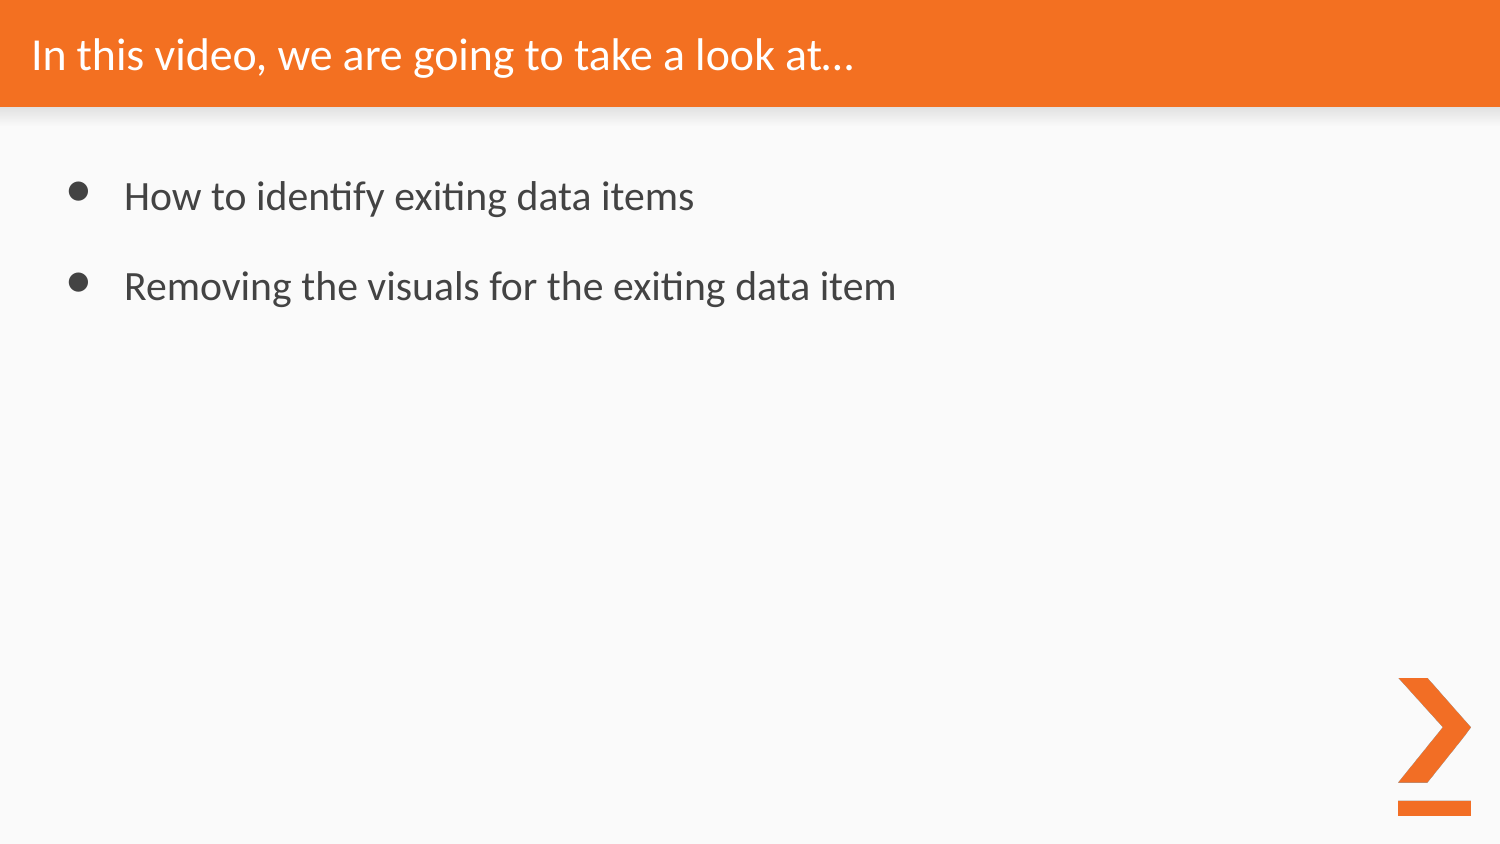

# In this video, we are going to take a look at…
How to identify exiting data items
Removing the visuals for the exiting data item